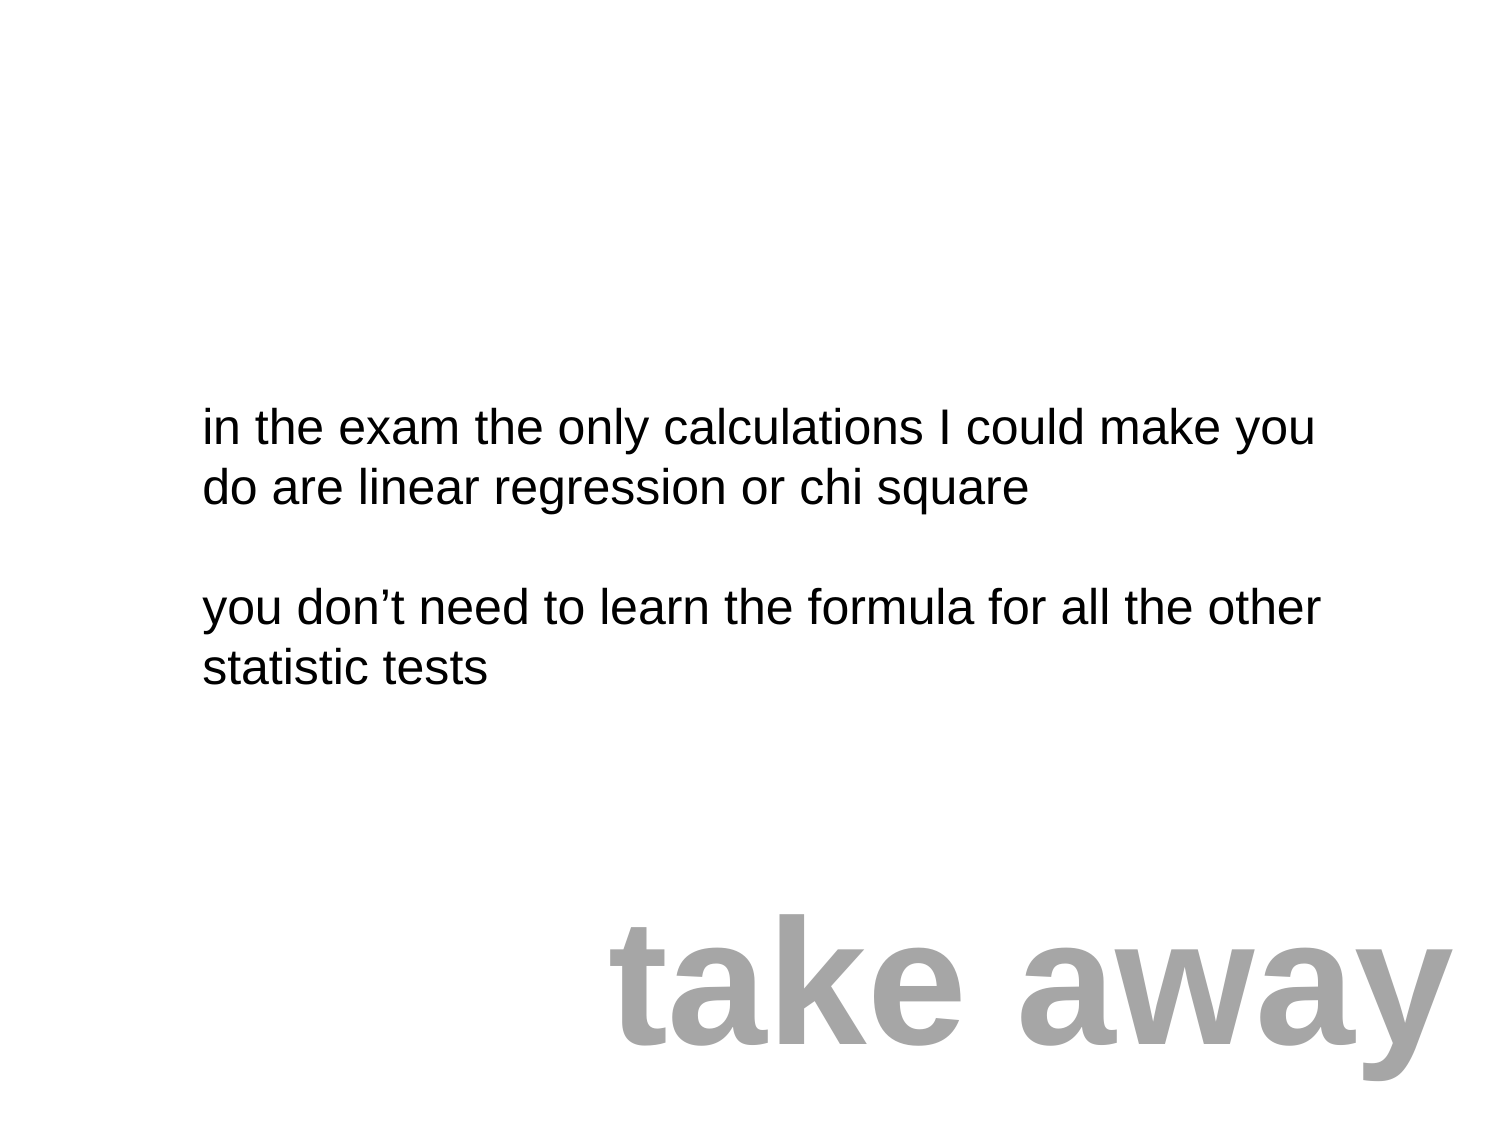

in the exam the only calculations I could make you do are linear regression or chi square

you don’t need to learn the formula for all the other statistic tests
# take away